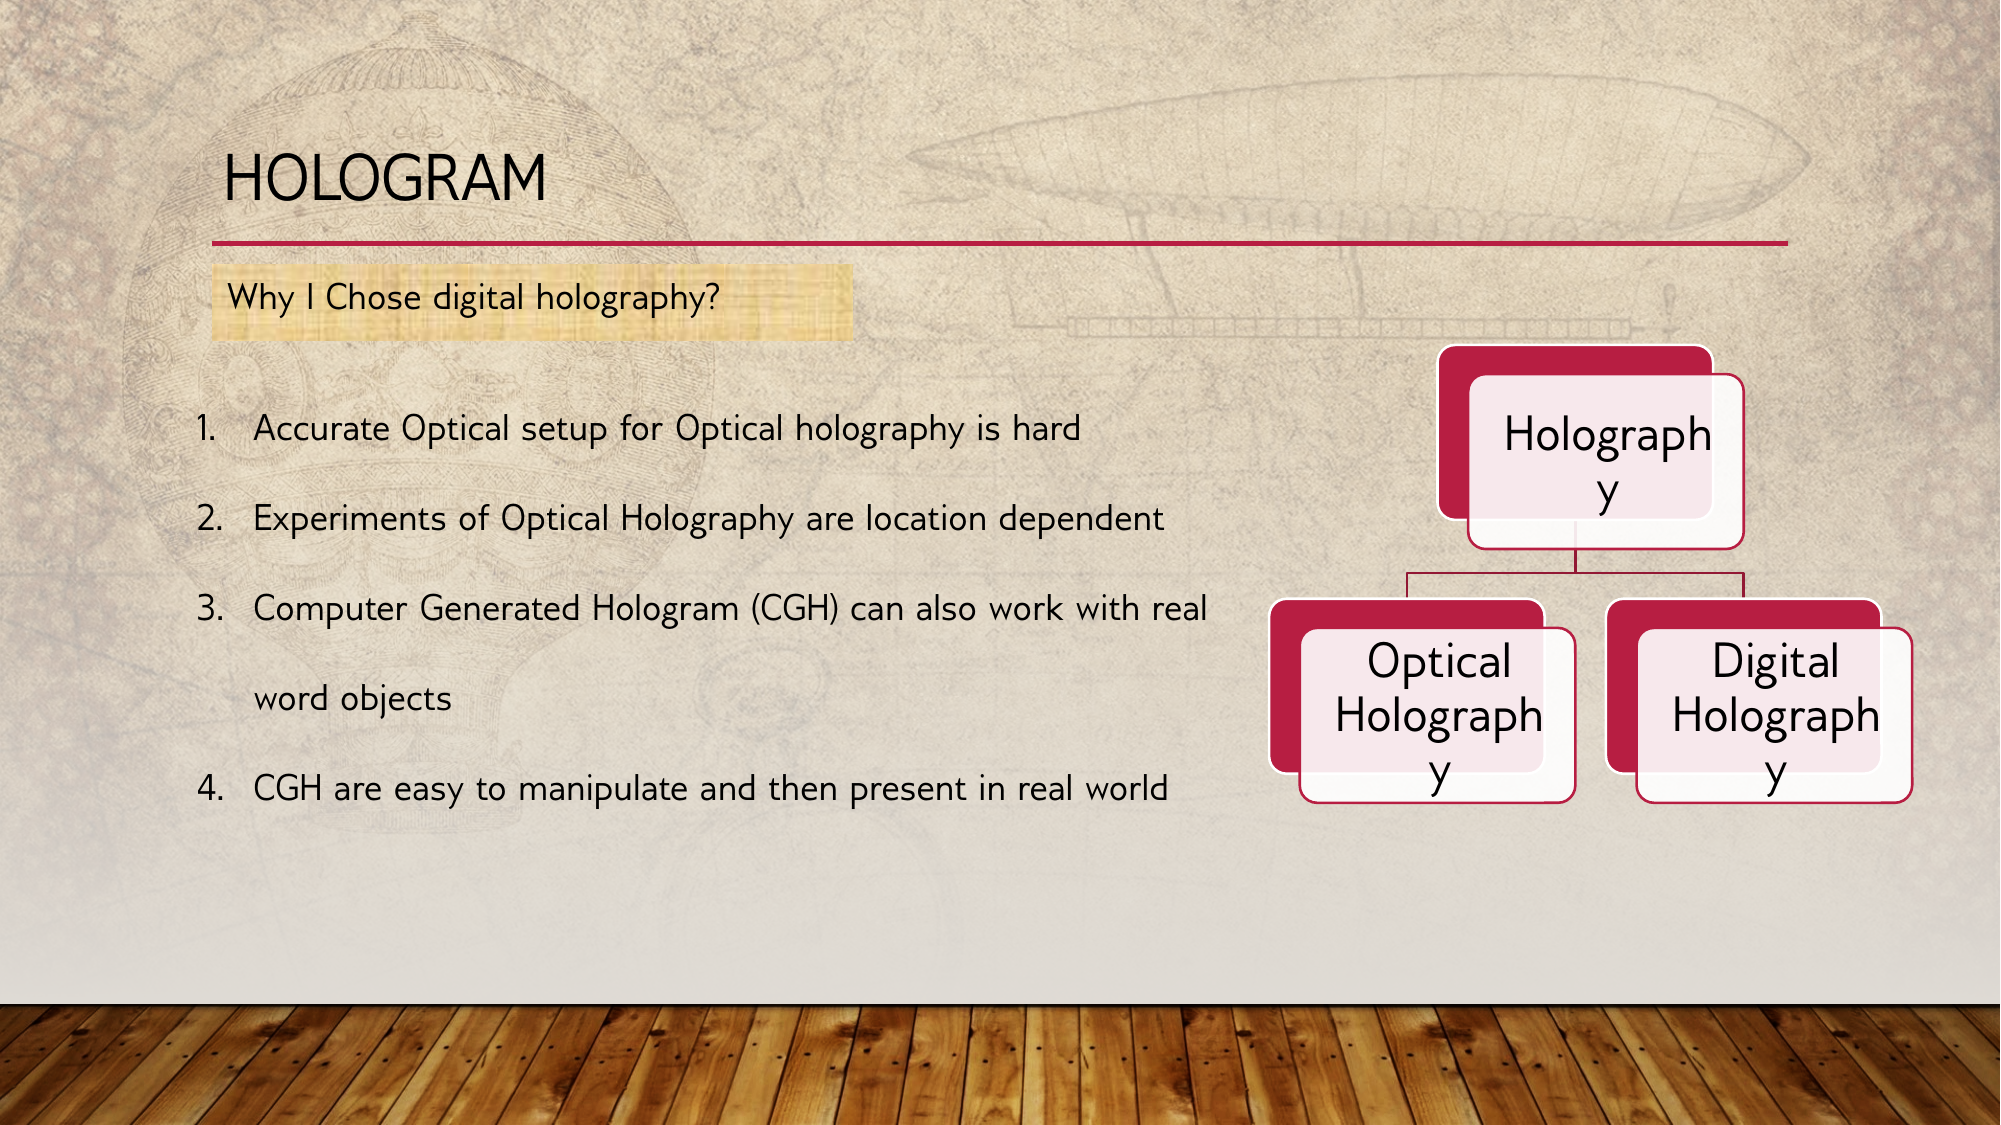

Why I Chose digital holography?
# Hologram
Holography
Optical Holography
Digital Holography
Accurate Optical setup for Optical holography is hard
Experiments of Optical Holography are location dependent
Computer Generated Hologram (CGH) can also work with real word objects
CGH are easy to manipulate and then present in real world